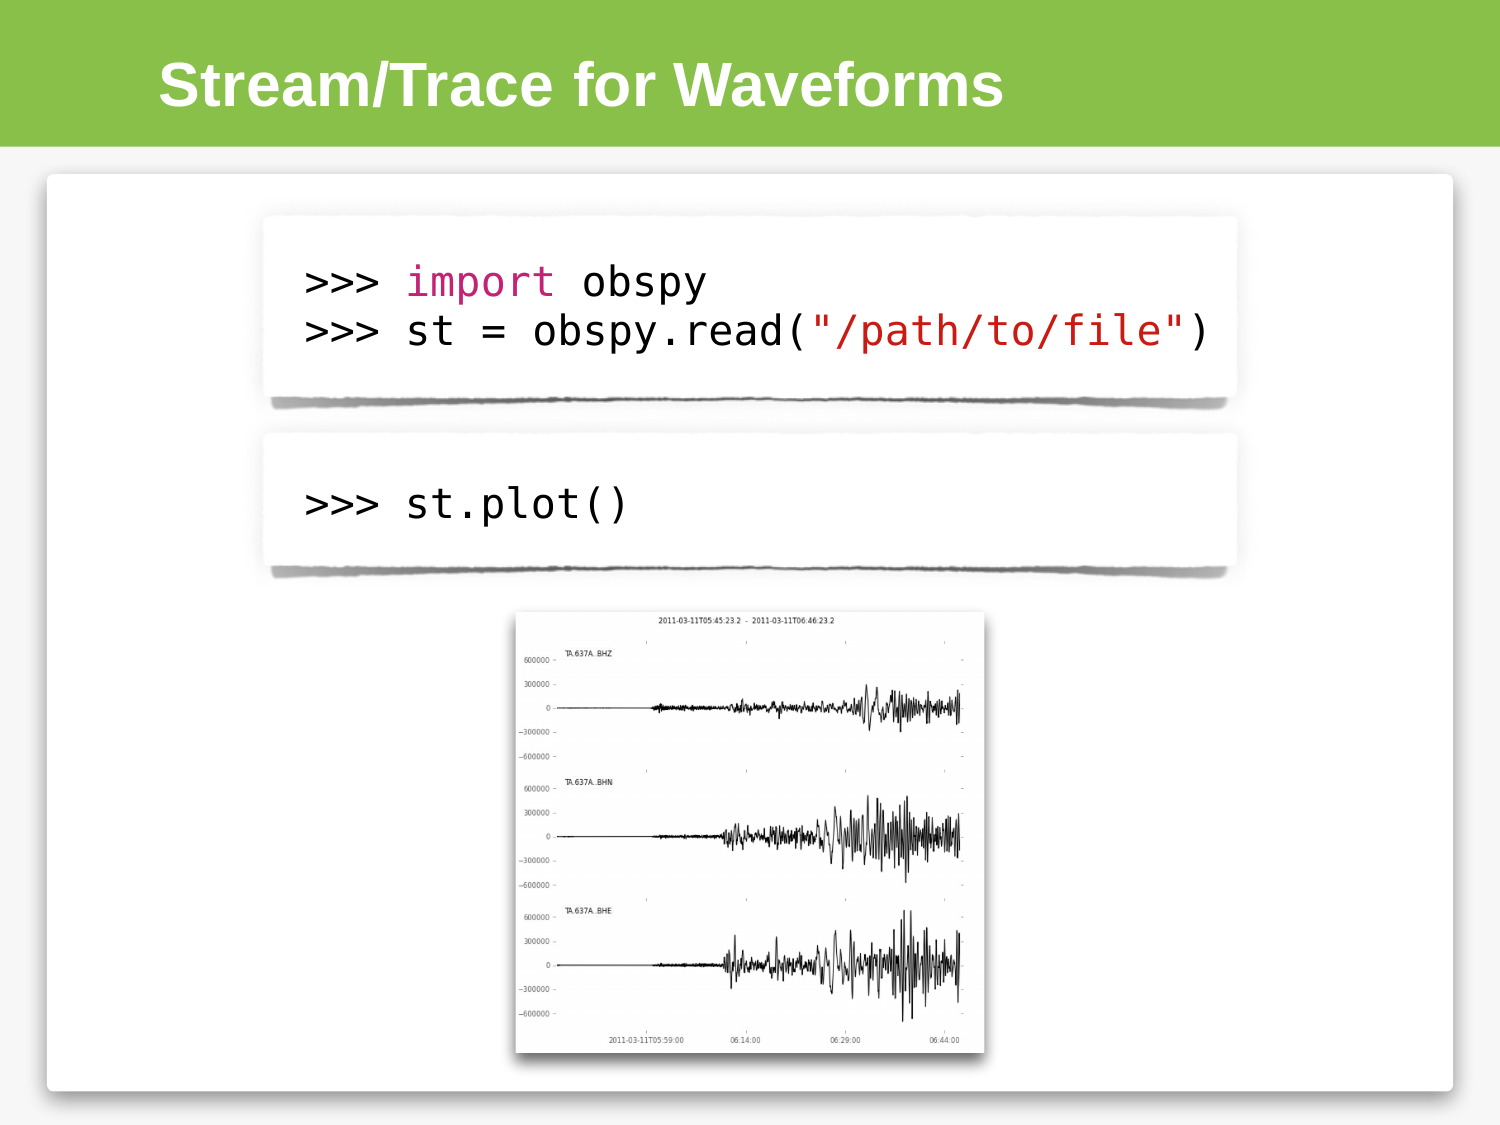

# Stream/Trace for Waveforms

>>>	import obspy
>>> st = obspy.read("/path/to/file")

>>>	st.plot()